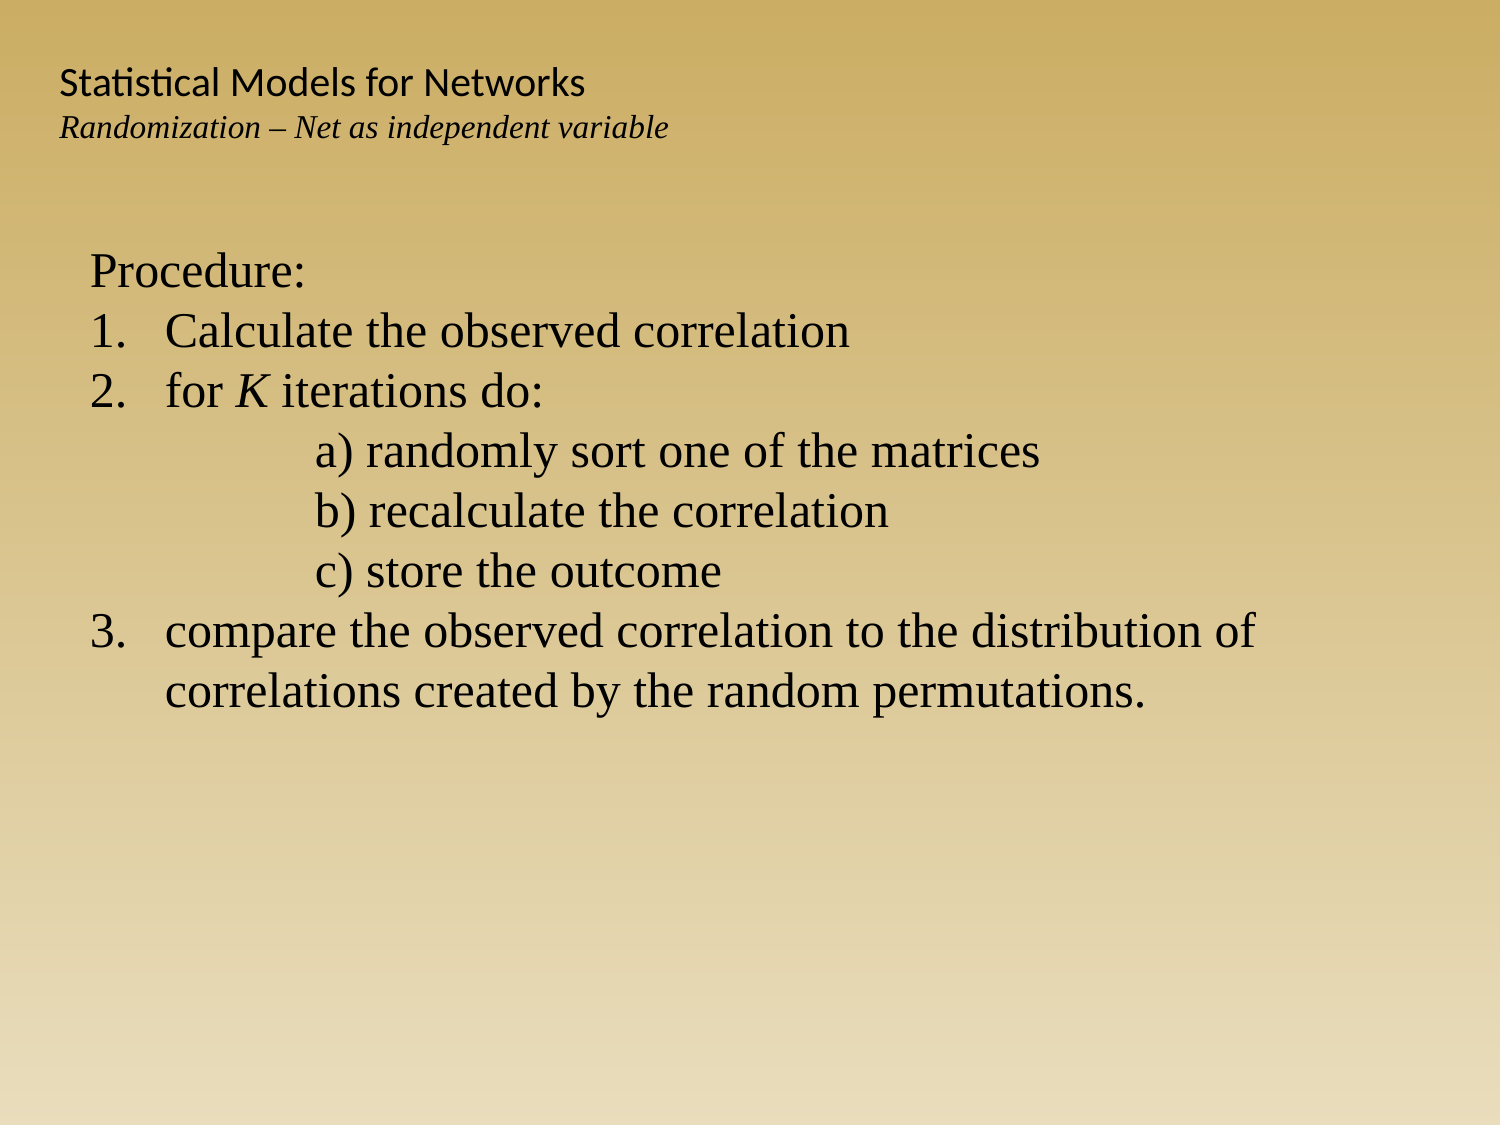

Statistical Models for Networks
Randomization – Net as independent variable
Procedure:
Calculate the observed correlation
for K iterations do:
		a) randomly sort one of the matrices
		b) recalculate the correlation
		c) store the outcome
3.	compare the observed correlation to the distribution of correlations created by the random permutations.